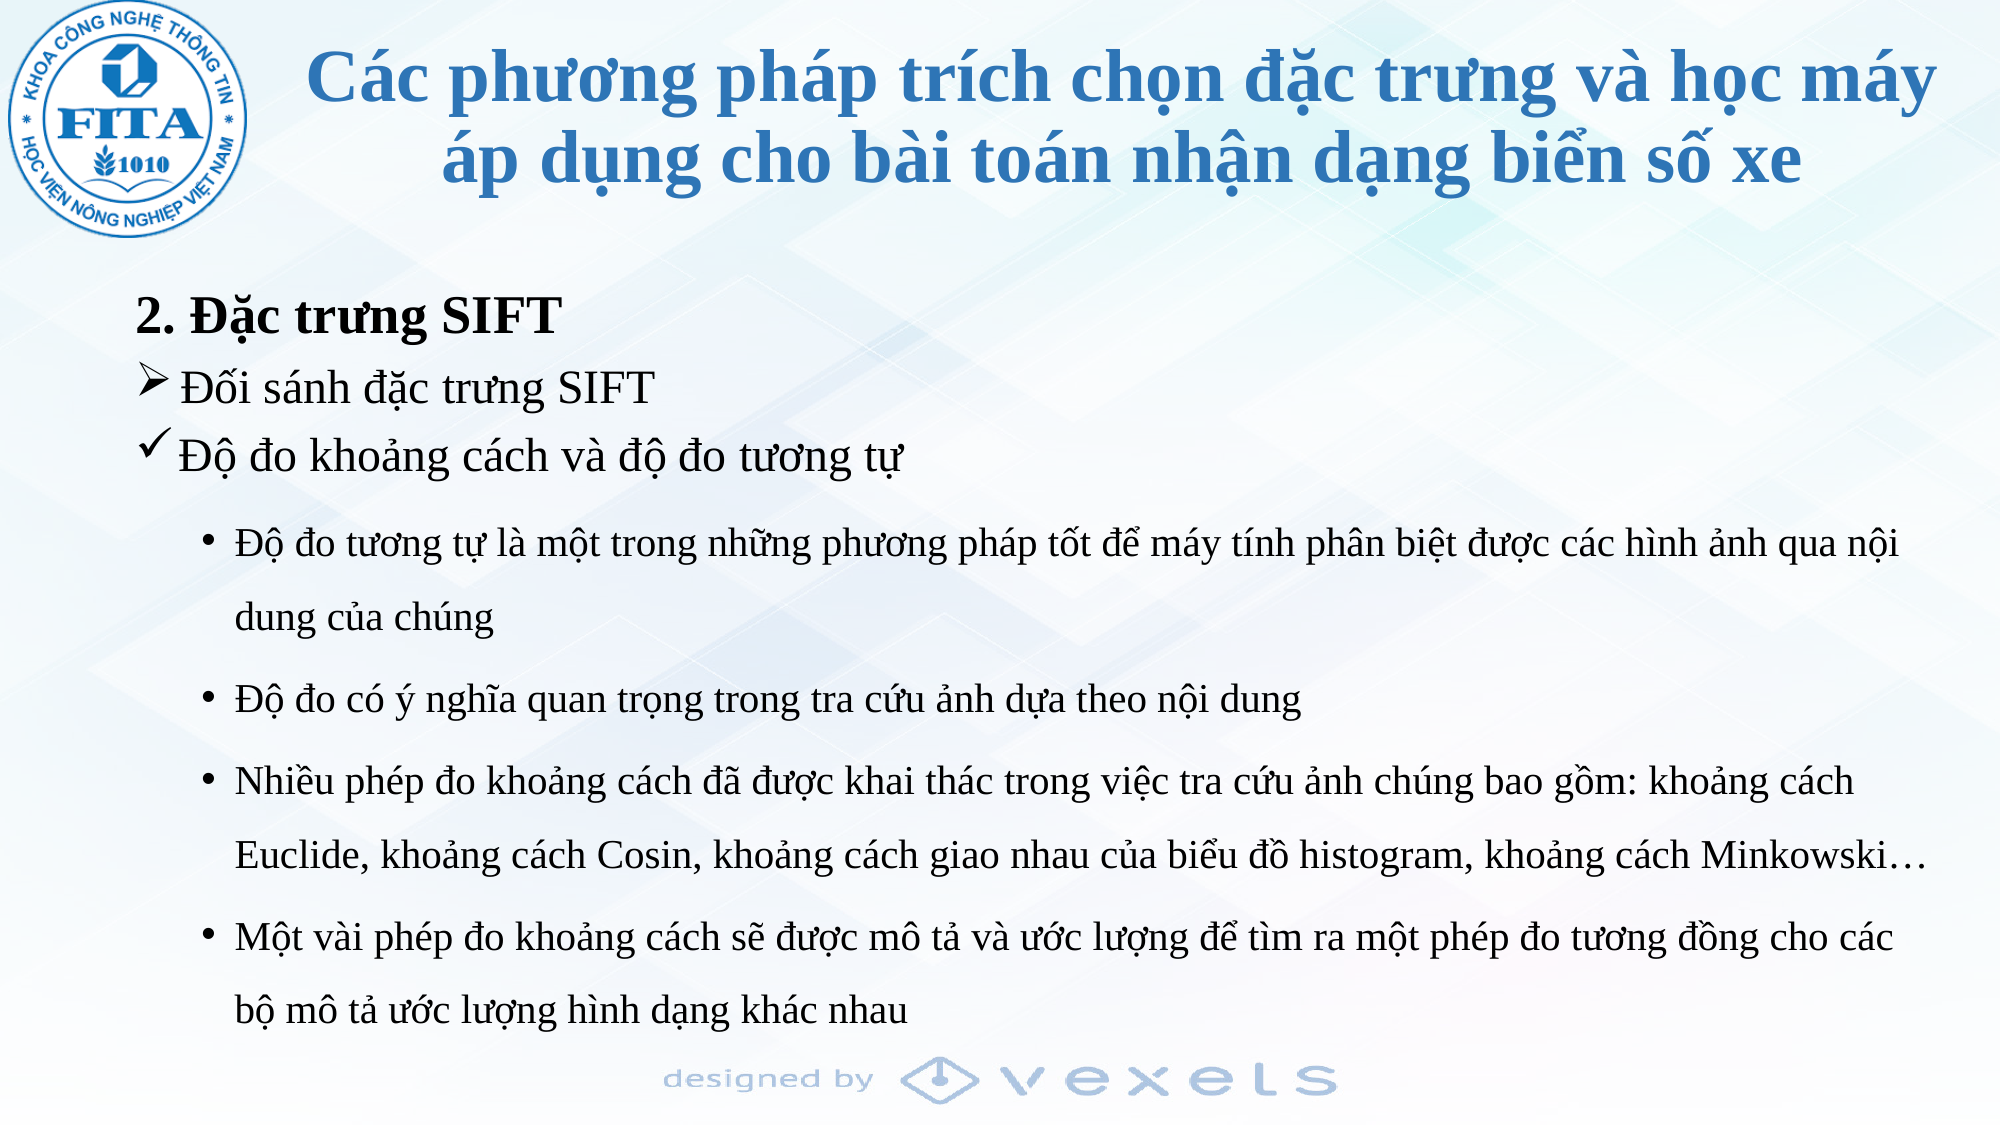

# Các phương pháp trích chọn đặc trưng và học máy áp dụng cho bài toán nhận dạng biển số xe
2. Đặc trưng SIFT
 Đối sánh đặc trưng SIFT
 Độ đo khoảng cách và độ đo tương tự
Độ đo tương tự là một trong những phương pháp tốt để máy tính phân biệt được các hình ảnh qua nội dung của chúng
Độ đo có ý nghĩa quan trọng trong tra cứu ảnh dựa theo nội dung
Nhiều phép đo khoảng cách đã được khai thác trong việc tra cứu ảnh chúng bao gồm: khoảng cách Euclide, khoảng cách Cosin, khoảng cách giao nhau của biểu đồ histogram, khoảng cách Minkowski…
Một vài phép đo khoảng cách sẽ được mô tả và ước lượng để tìm ra một phép đo tương đồng cho các bộ mô tả ước lượng hình dạng khác nhau